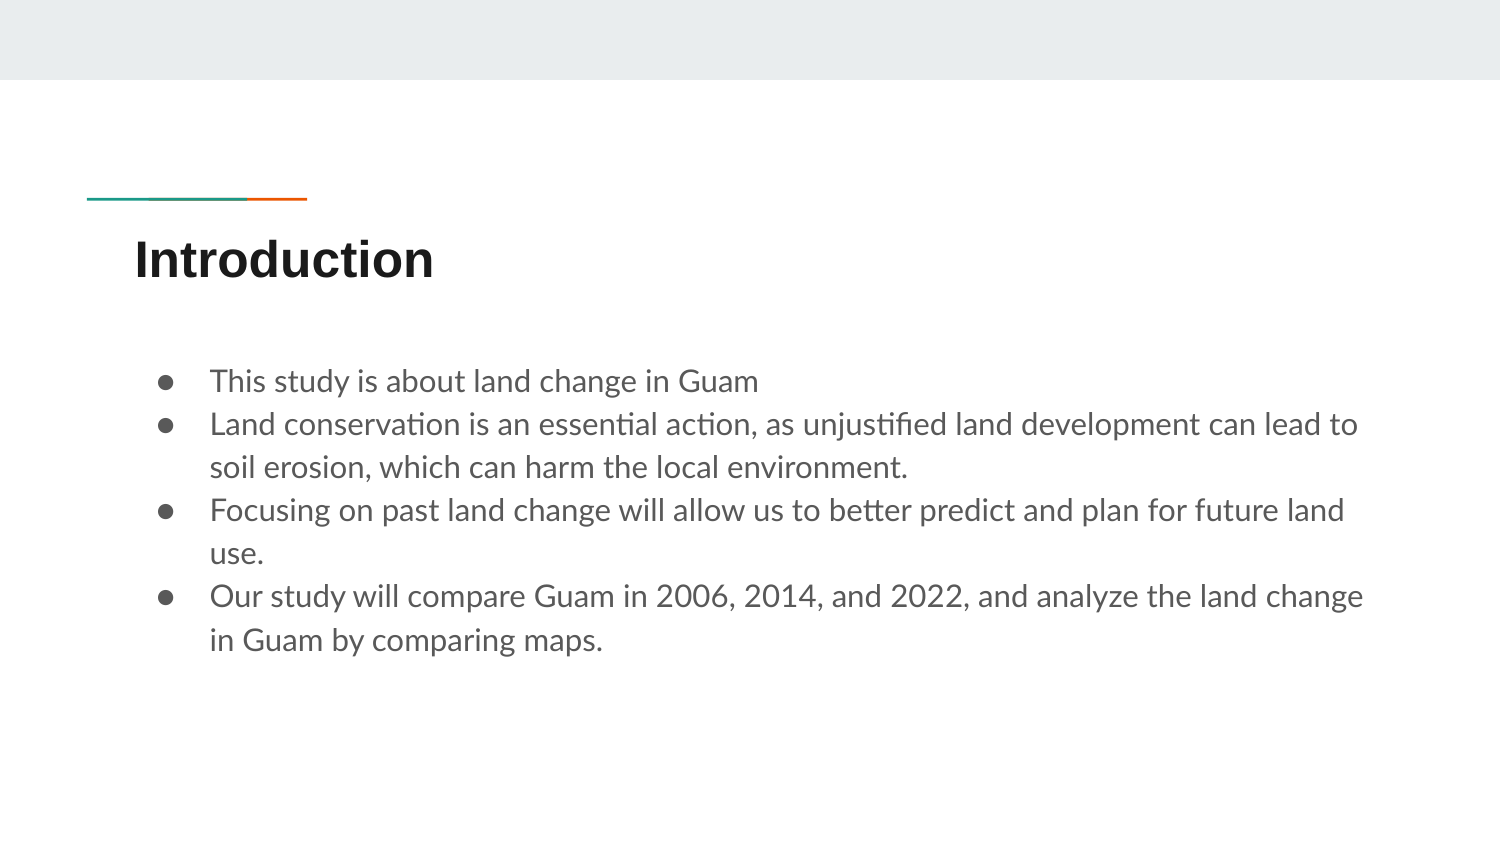

# Introduction
This study is about land change in Guam
Land conservation is an essential action, as unjustified land development can lead to soil erosion, which can harm the local environment.
Focusing on past land change will allow us to better predict and plan for future land use.
Our study will compare Guam in 2006, 2014, and 2022, and analyze the land change in Guam by comparing maps.